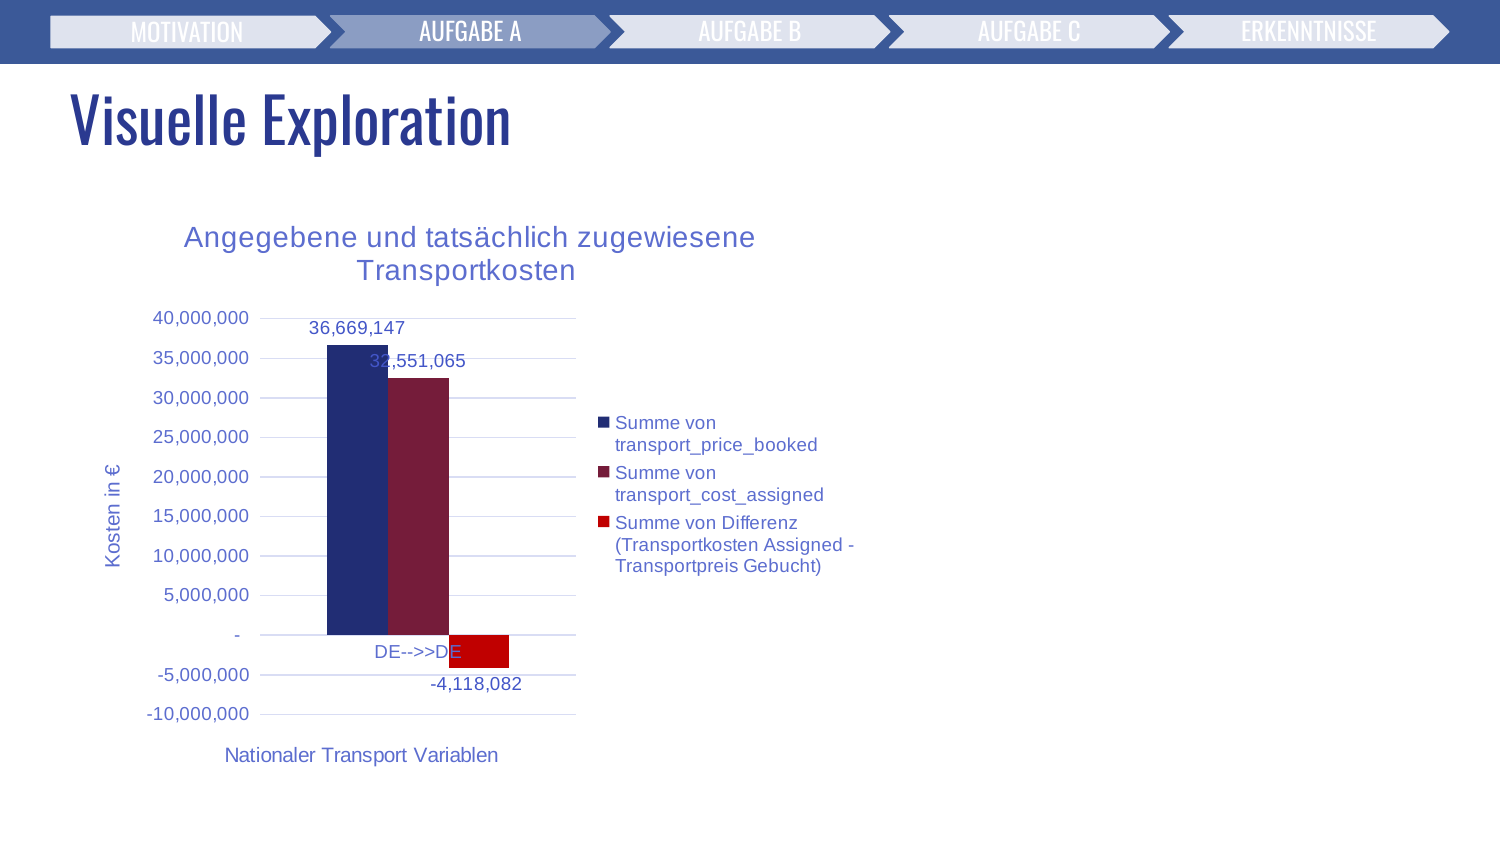

AUFGABE A
AUFGABE B
ERKENNTNISSE
AUFGABE C
MOTIVATION
# Visuelle Exploration

### Chart: Angegebene und tatsächlich zugewiesene Transportkosten

| Category | Summe von transport_price_booked | Summe von transport_cost_assigned | Summe von Differenz (Transportkosten Assigned - Transportpreis Gebucht) |
|---|---|---|---|
| DE-->>DE | 36669147.0 | 32551065.0 | -4118082.0 |